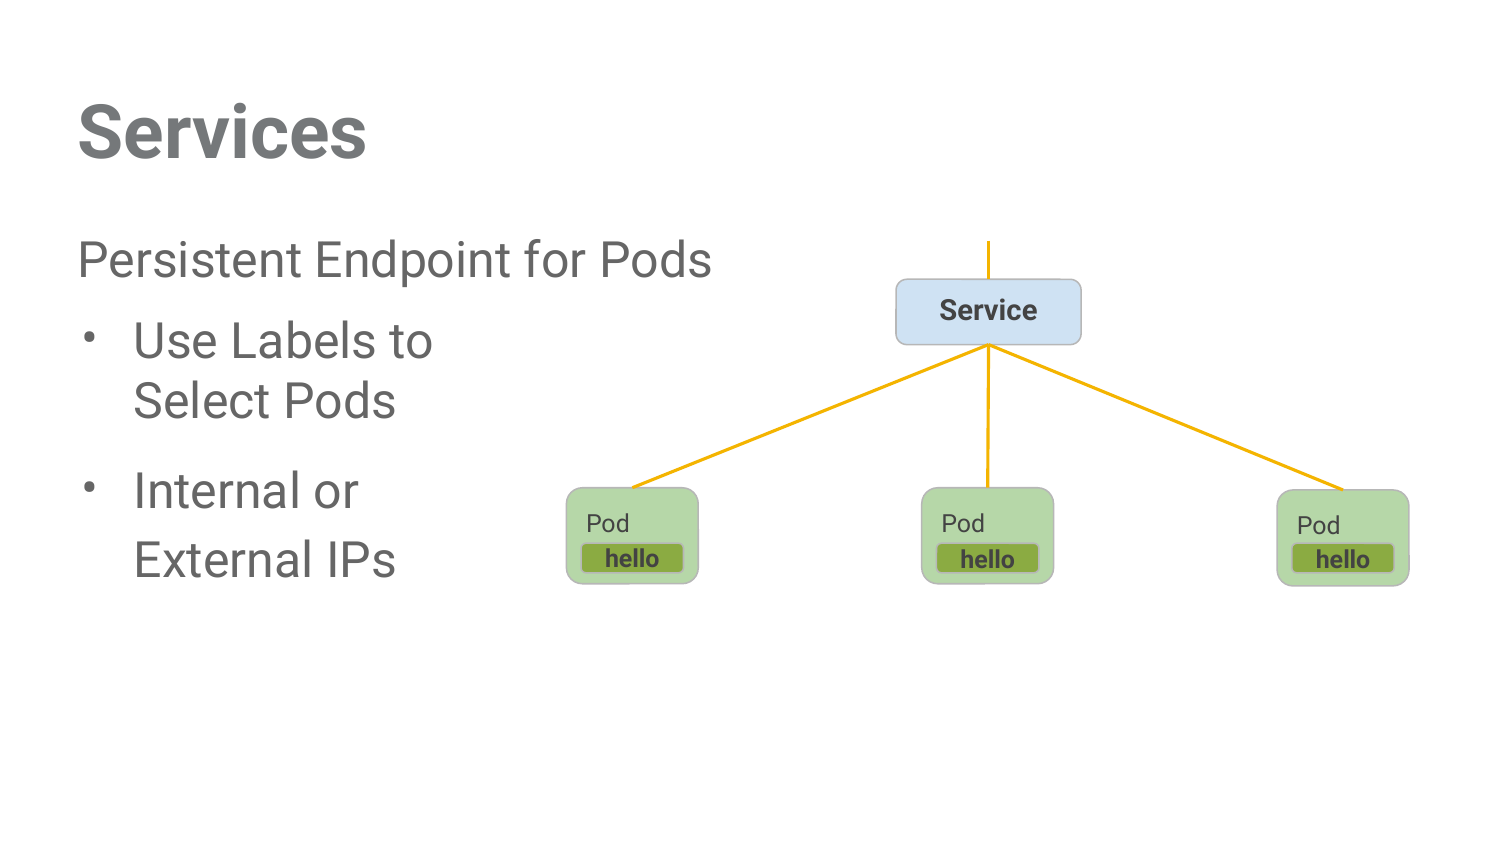

Services
Persistent Endpoint for Pods
Use Labels to
Select Pods
Internal or
External IPs

Service
Pod
Pod
hello
Pod
hello
hello